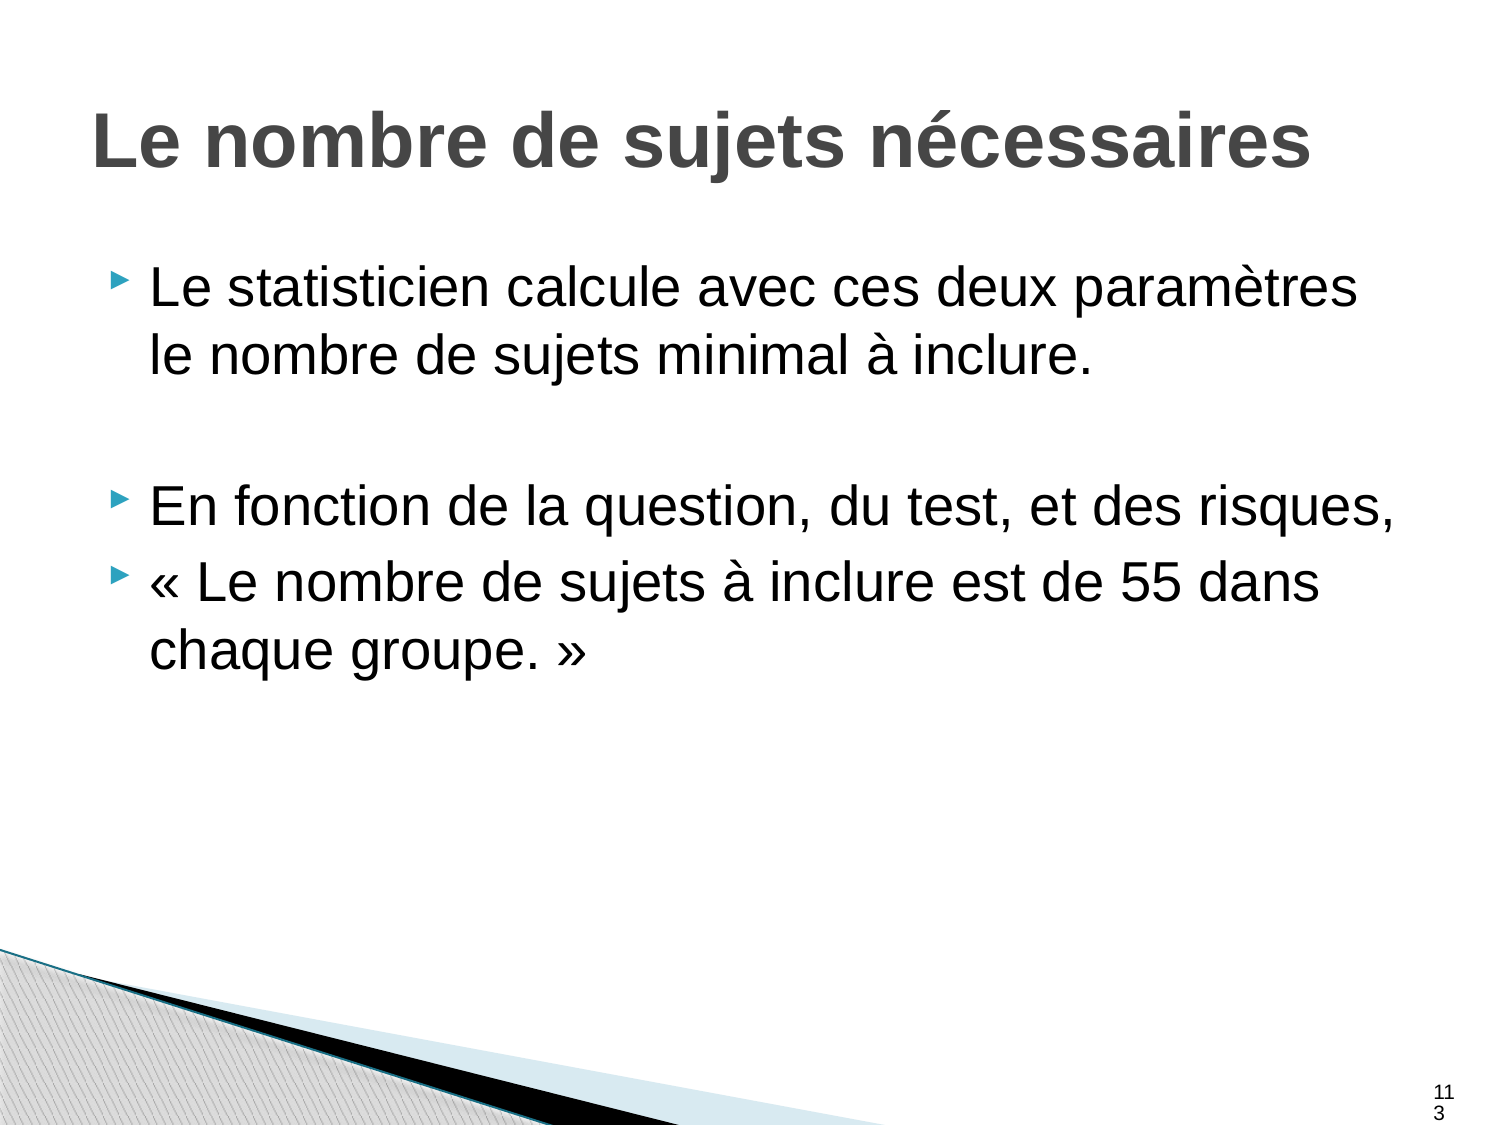

Le nombre de sujets nécessaires
Le statisticien calcule avec ces deux paramètres le nombre de sujets minimal à inclure.

En fonction de la question, du test, et des risques,
« Le nombre de sujets à inclure est de 55 dans chaque groupe. »
113